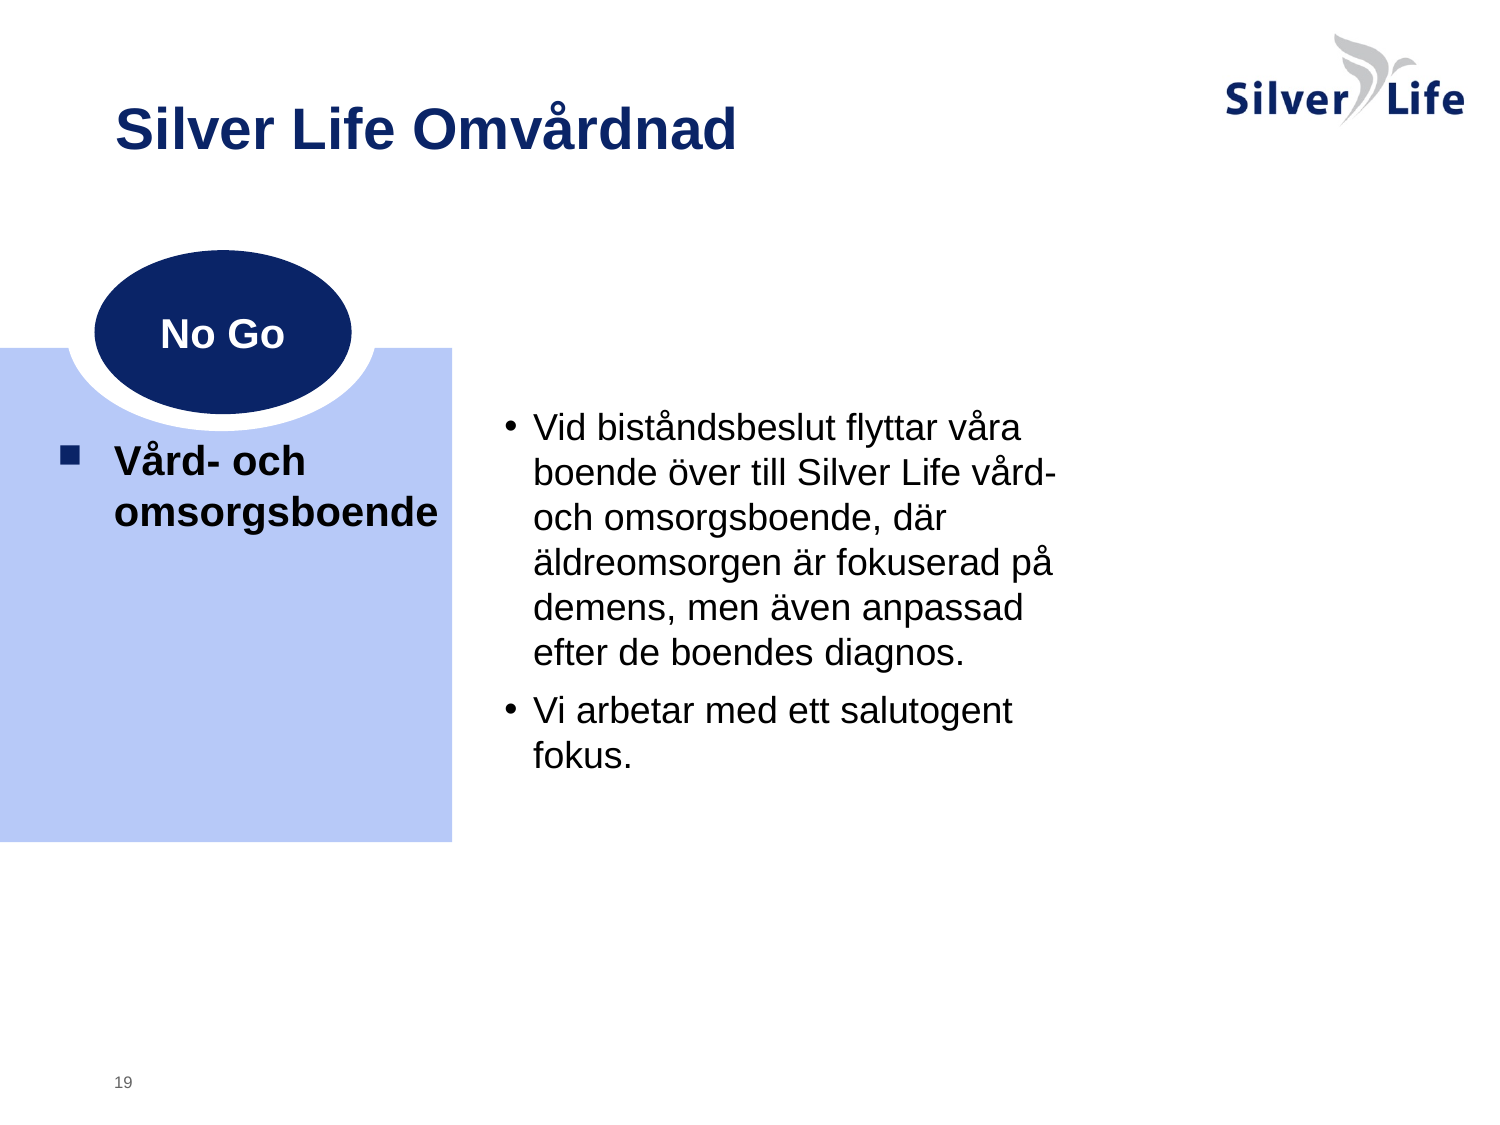

# Silver Life Omvårdnad

No Go

Vid biståndsbeslut flyttar våra boende över till Silver Life vård- och omsorgsboende, där äldreomsorgen är fokuserad på demens, men även anpassad efter de boendes diagnos.
Vi arbetar med ett salutogent fokus.
Vård- och omsorgsboende
19